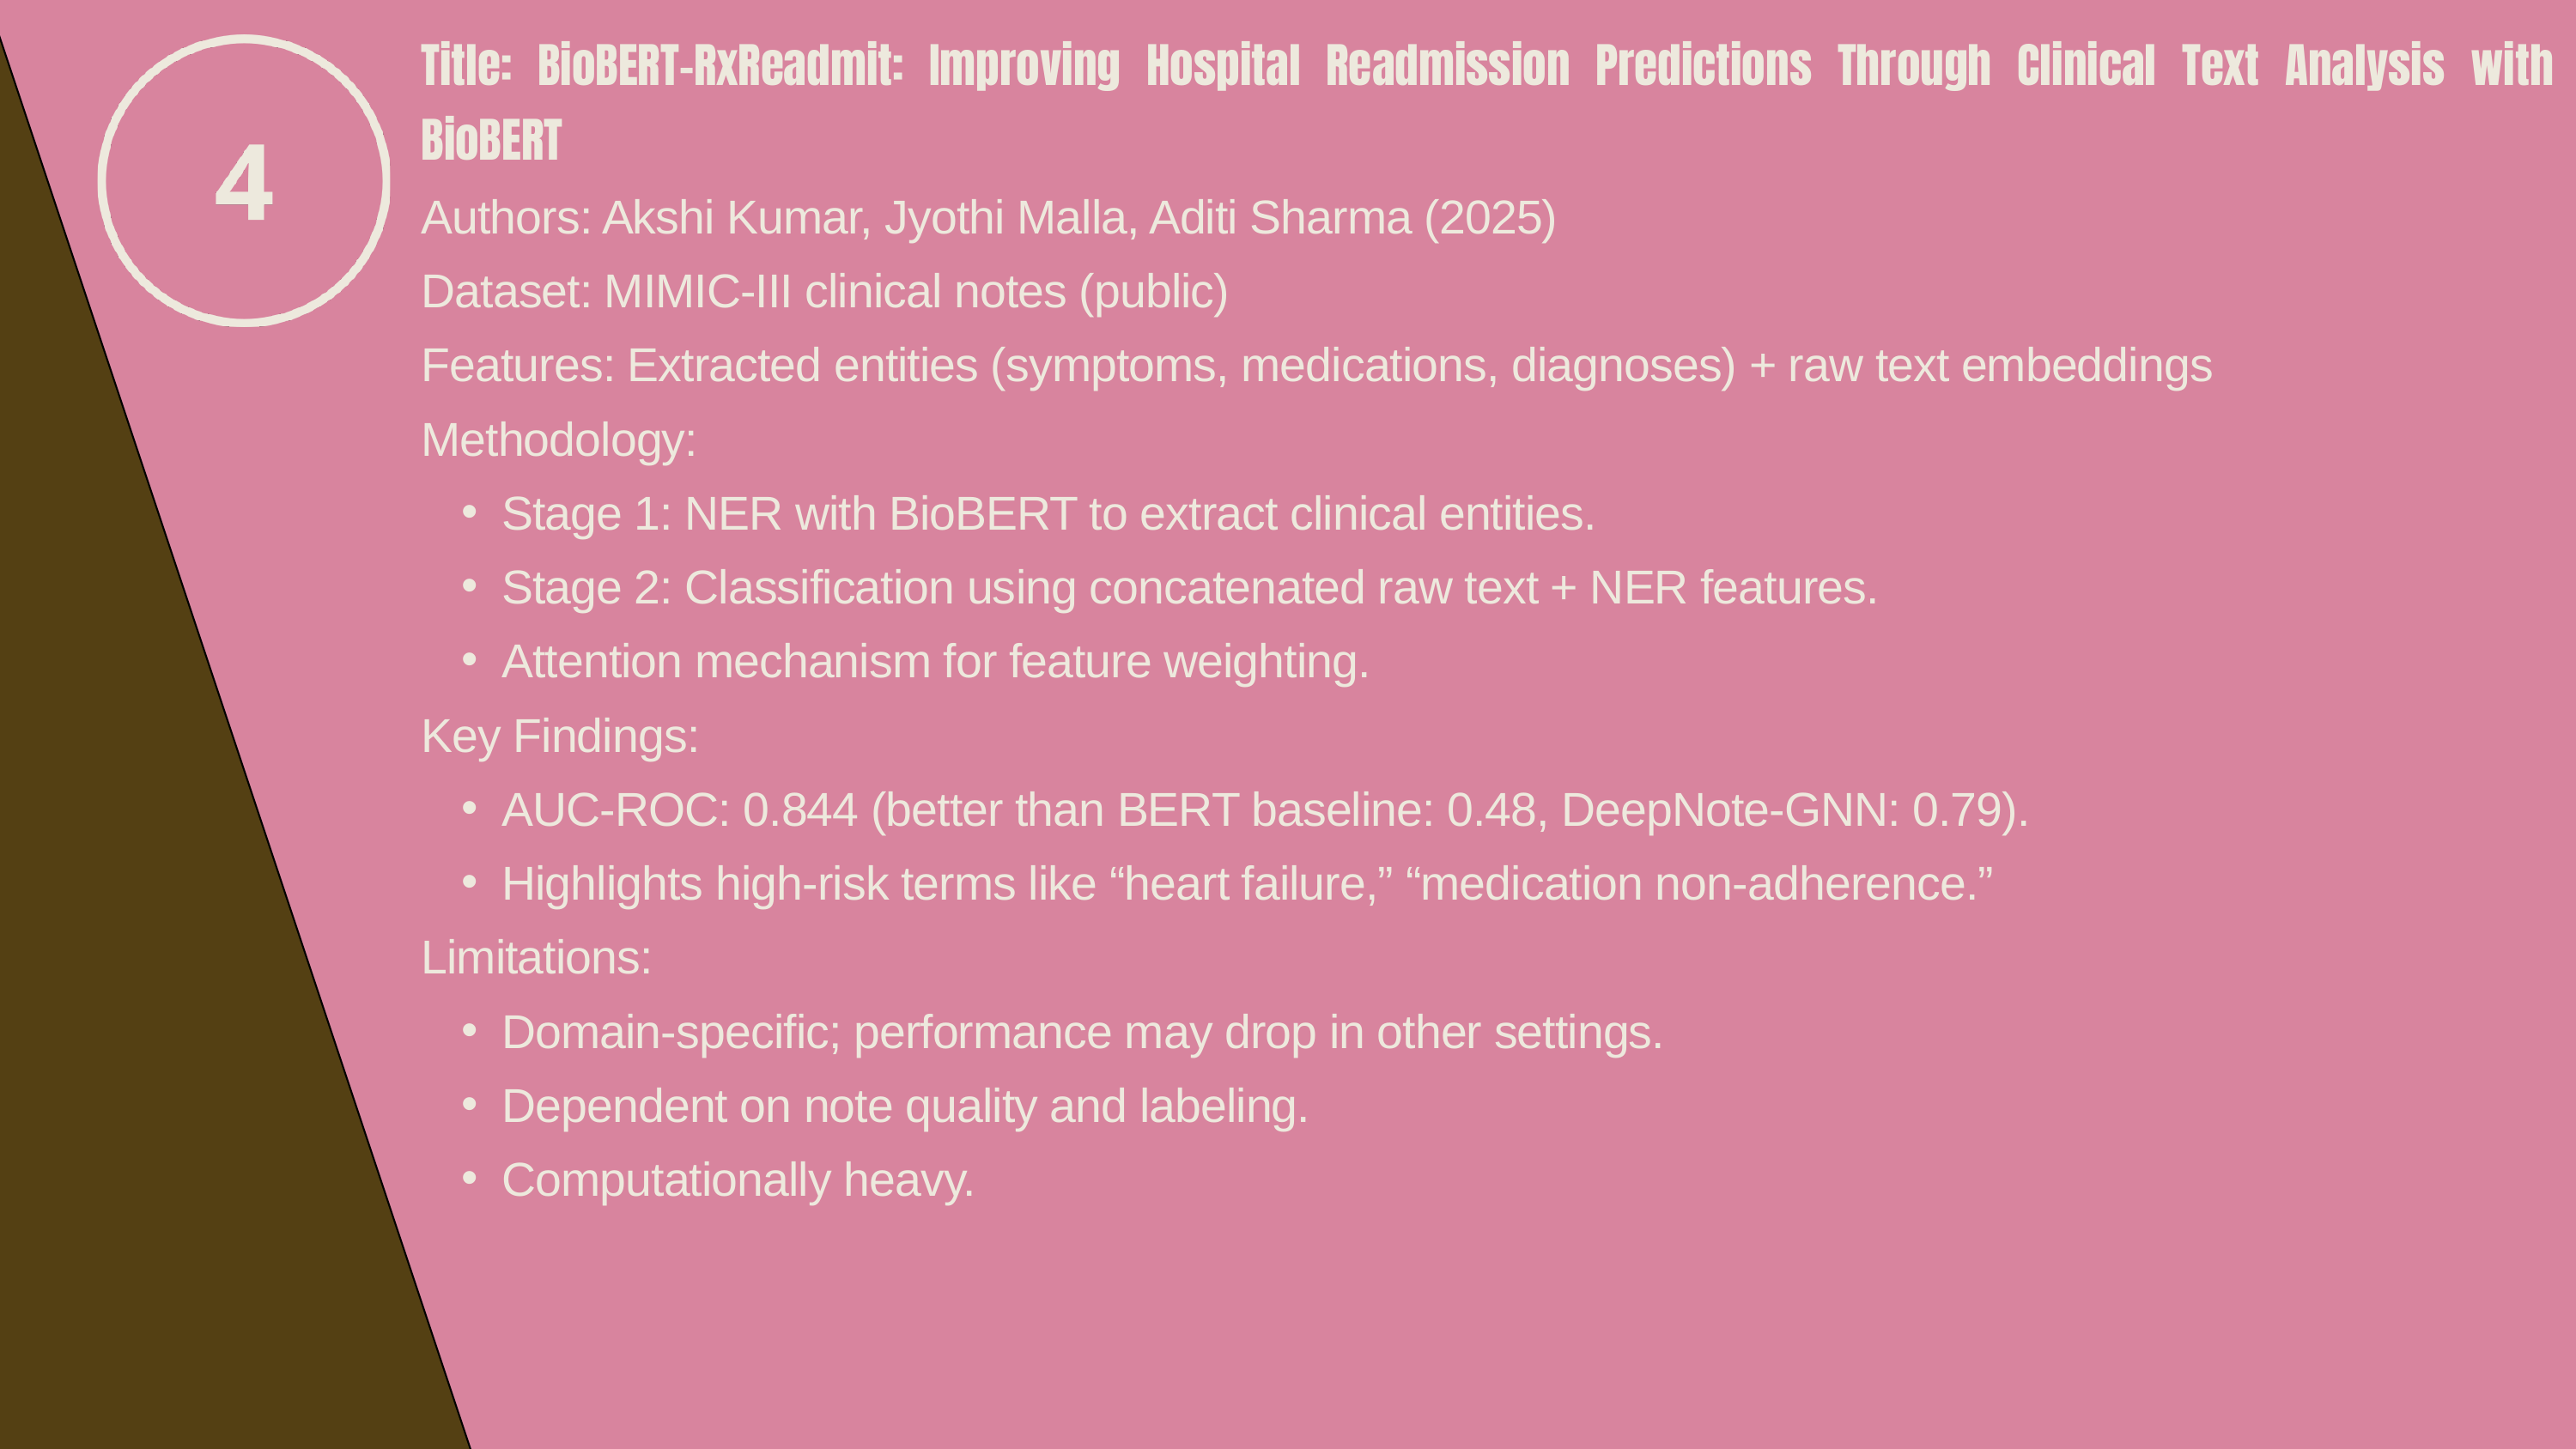

Title: BioBERT-RxReadmit: Improving Hospital Readmission Predictions Through Clinical Text Analysis with BioBERT
Authors: Akshi Kumar, Jyothi Malla, Aditi Sharma (2025)
Dataset: MIMIC-III clinical notes (public)
Features: Extracted entities (symptoms, medications, diagnoses) + raw text embeddings
Methodology:
Stage 1: NER with BioBERT to extract clinical entities.
Stage 2: Classification using concatenated raw text + NER features.
Attention mechanism for feature weighting.
Key Findings:
AUC-ROC: 0.844 (better than BERT baseline: 0.48, DeepNote-GNN: 0.79).
Highlights high-risk terms like “heart failure,” “medication non-adherence.”
Limitations:
Domain-specific; performance may drop in other settings.
Dependent on note quality and labeling.
Computationally heavy.